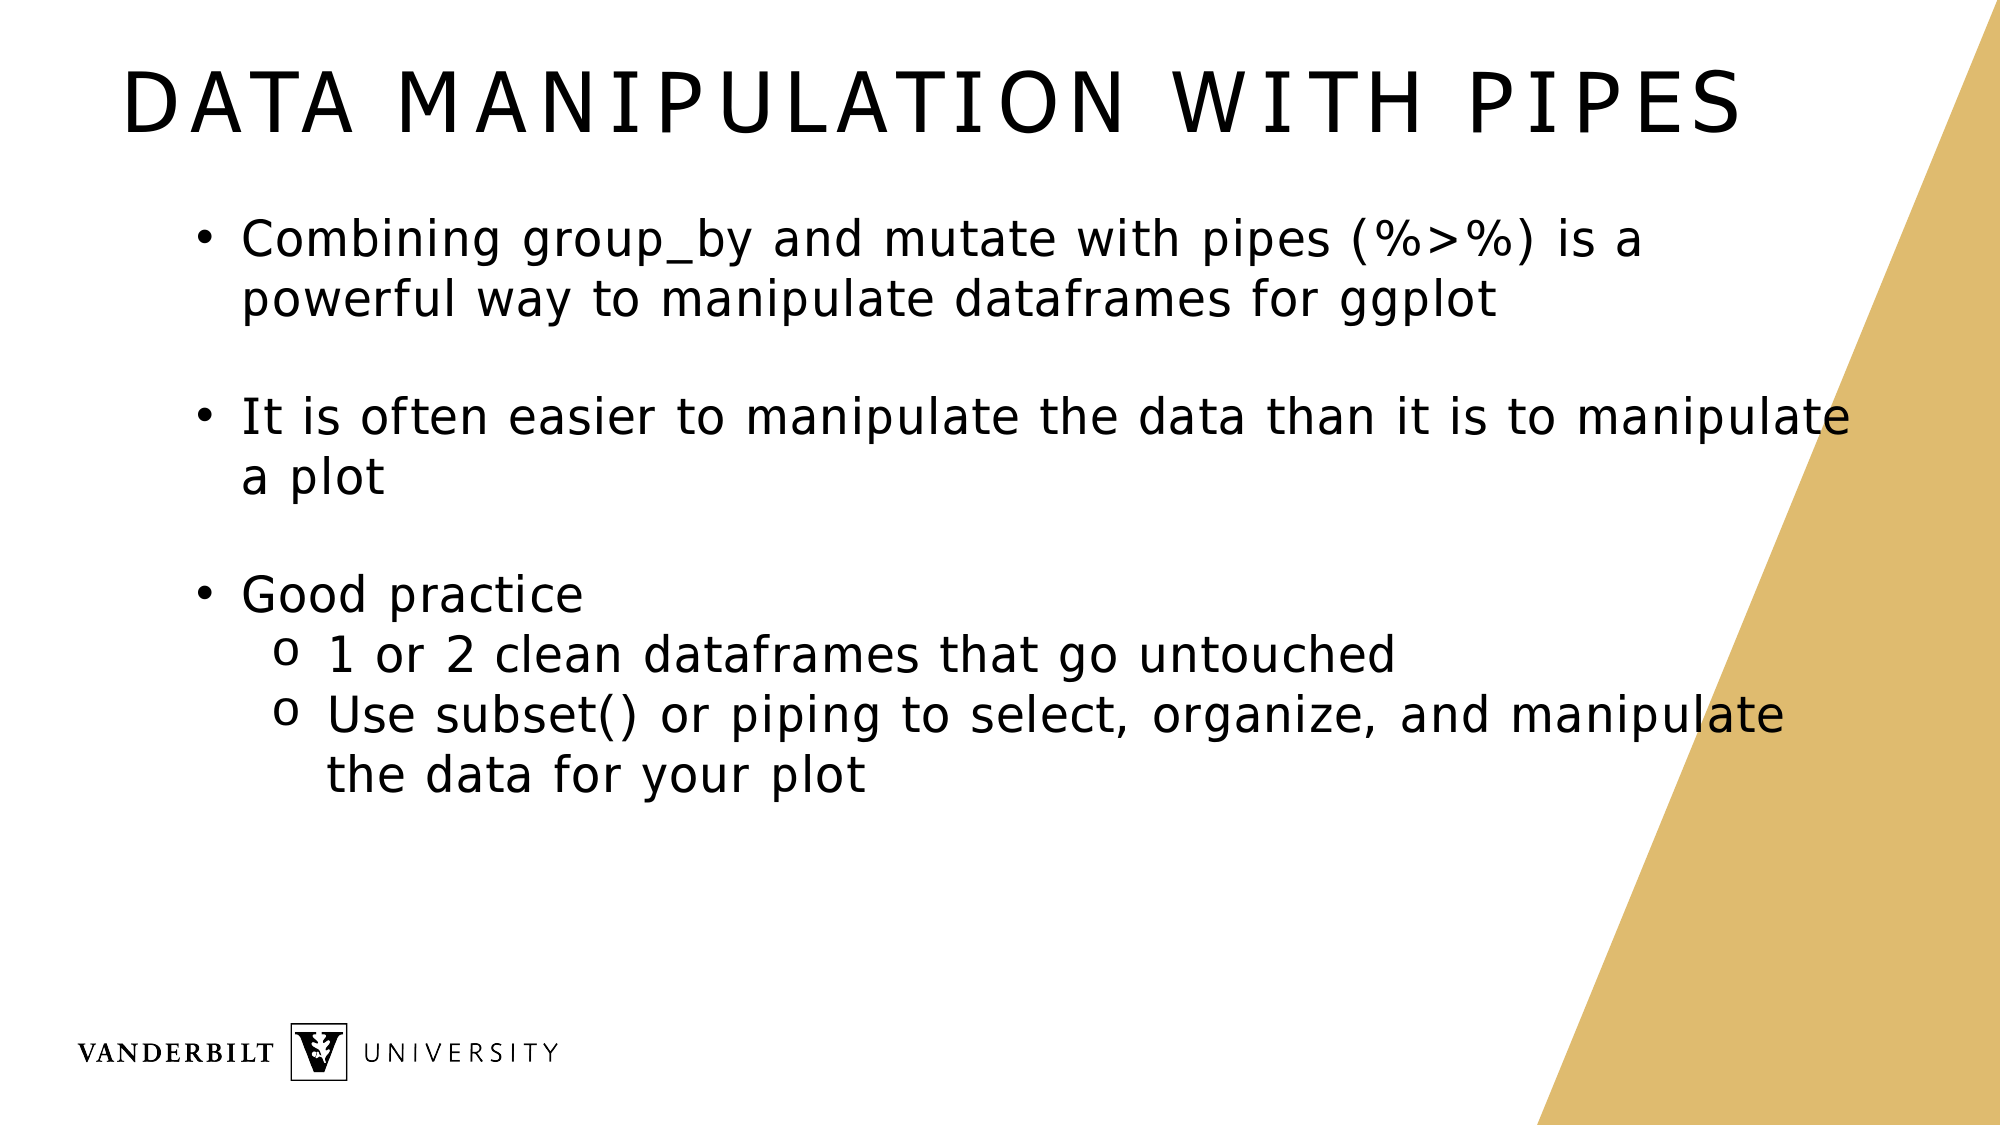

# Data manipulation with pipes
Combining group_by and mutate with pipes (%>%) is a powerful way to manipulate dataframes for ggplot
It is often easier to manipulate the data than it is to manipulate a plot
Good practice
1 or 2 clean dataframes that go untouched
Use subset() or piping to select, organize, and manipulate the data for your plot